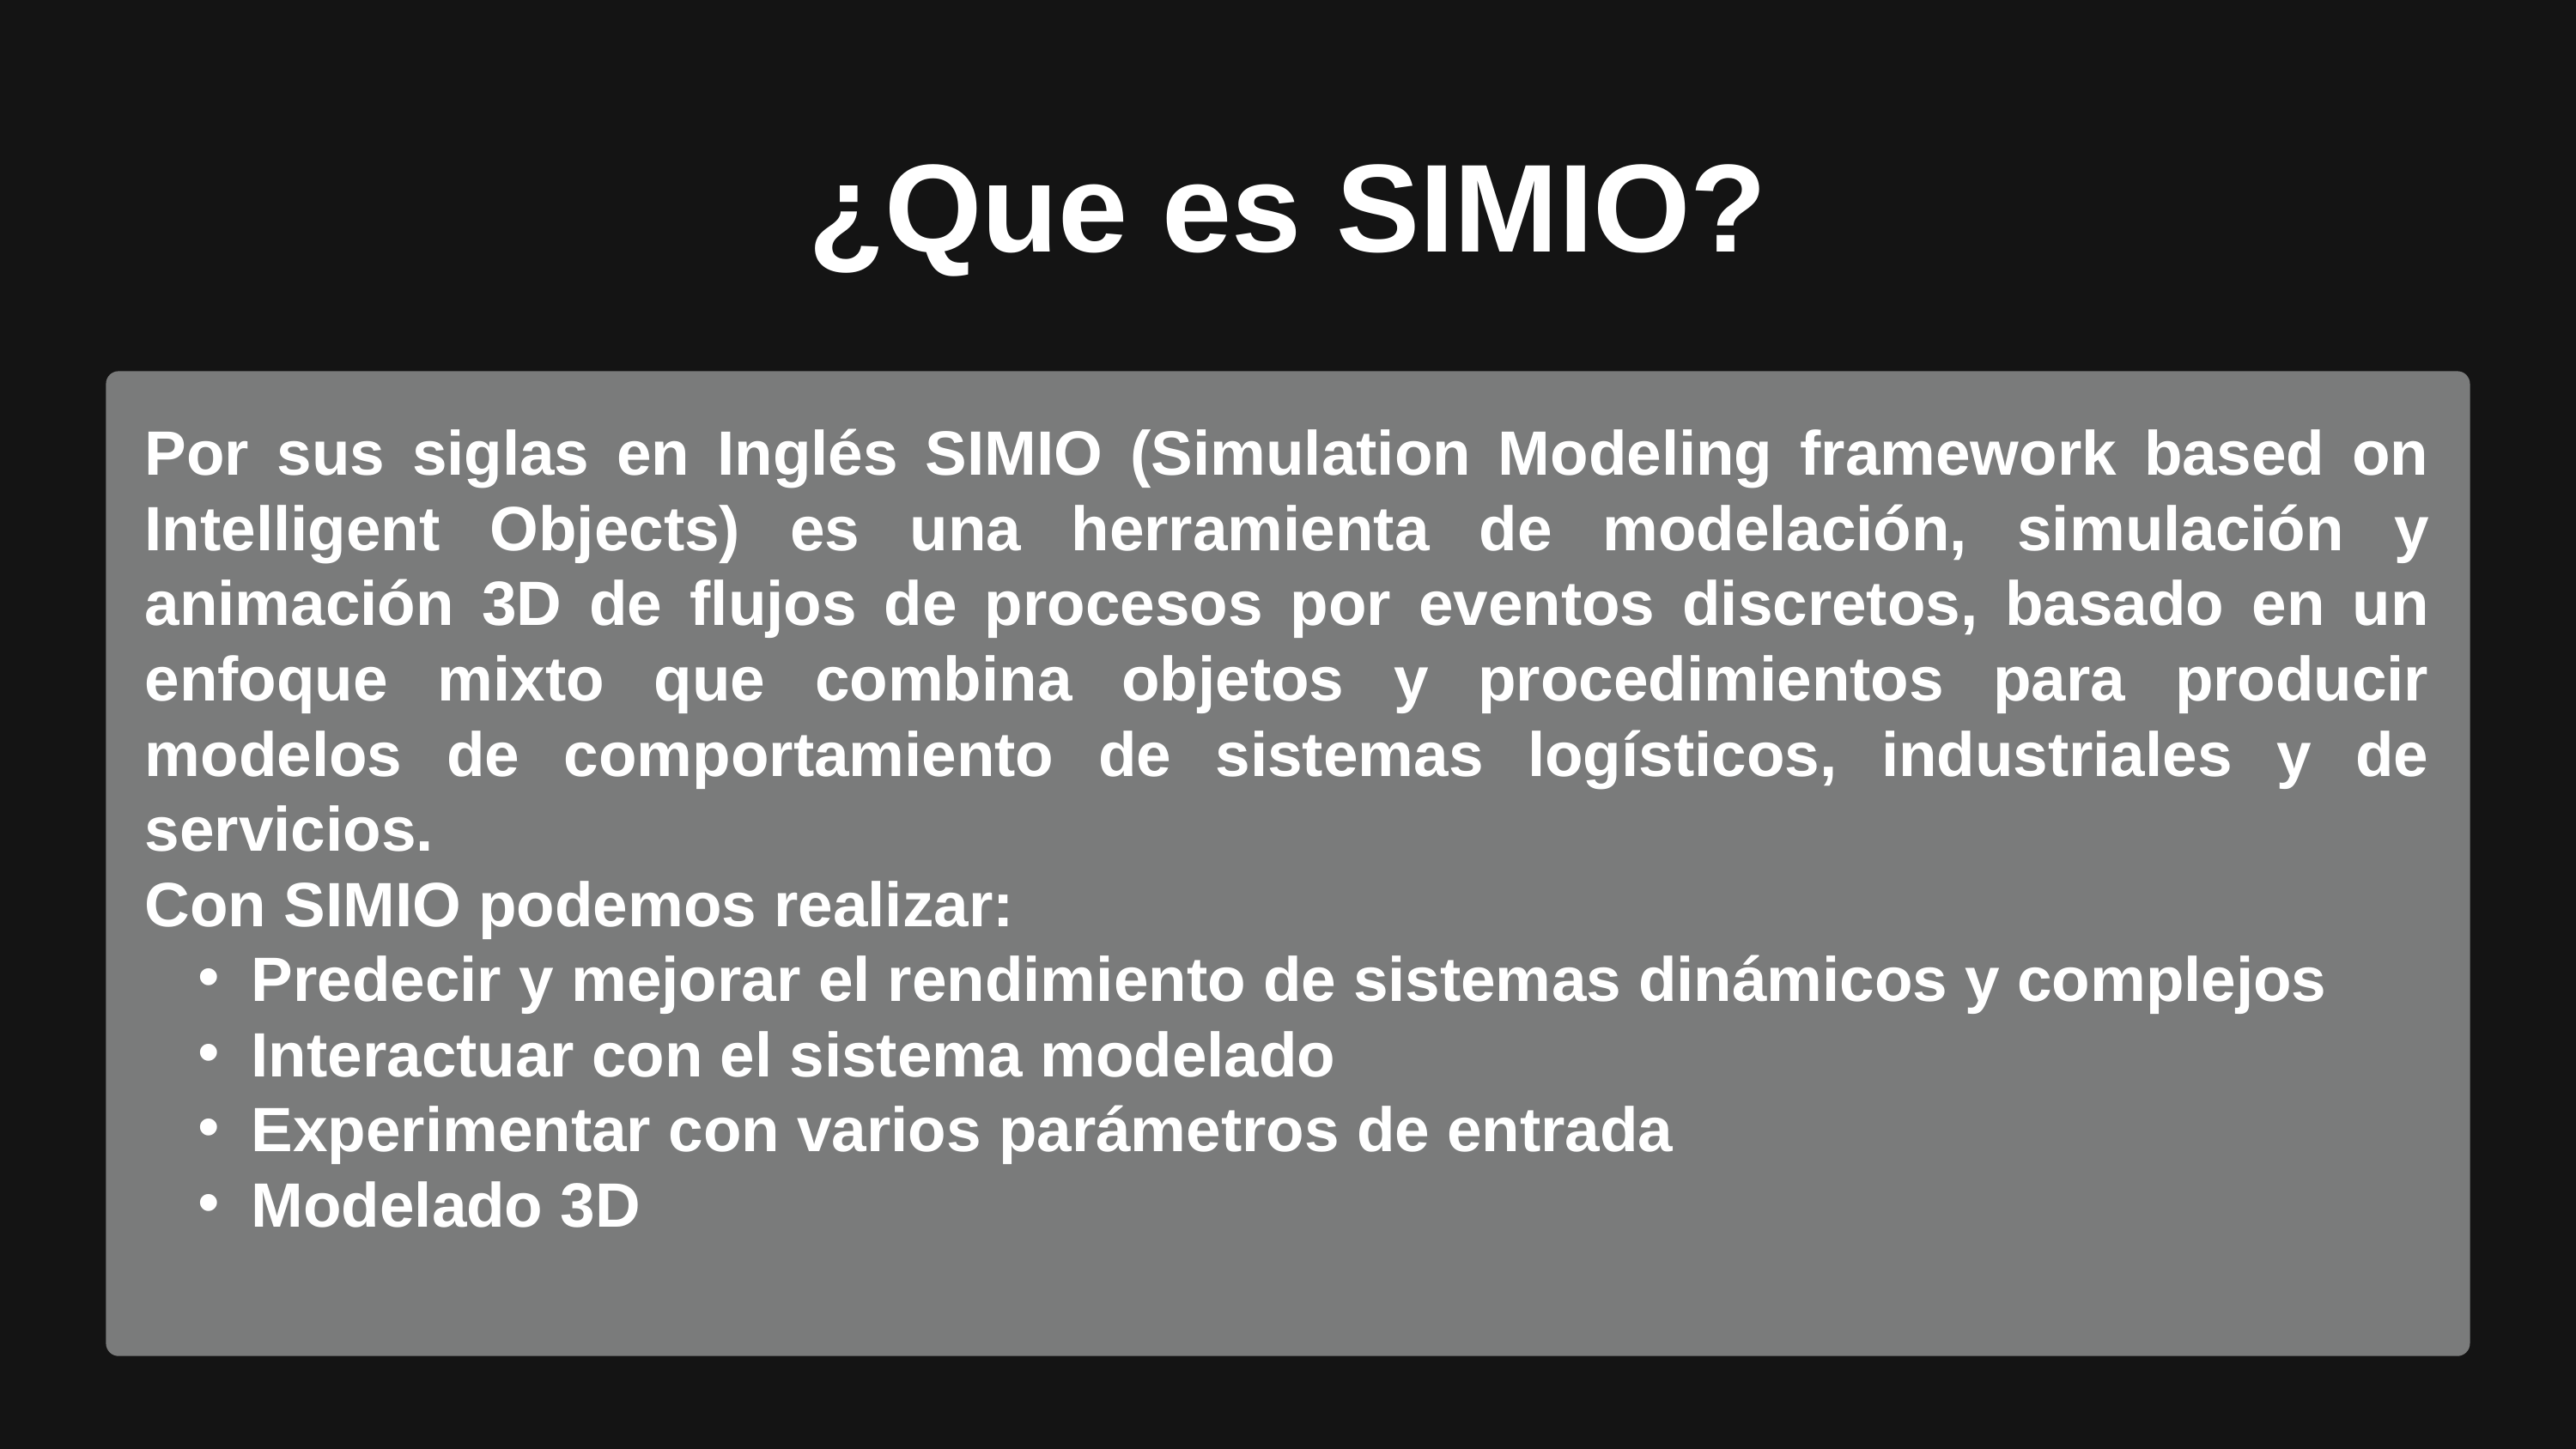

¿Que es SIMIO?

Por sus siglas en Inglés SIMIO (Simulation Modeling framework based on Intelligent Objects) es una herramienta de modelación, simulación y animación 3D de flujos de procesos por eventos discretos, basado en un enfoque mixto que combina objetos y procedimientos para producir modelos de comportamiento de sistemas logísticos, industriales y de servicios.
Con SIMIO podemos realizar:
Predecir y mejorar el rendimiento de sistemas dinámicos y complejos
Interactuar con el sistema modelado
Experimentar con varios parámetros de entrada
Modelado 3D